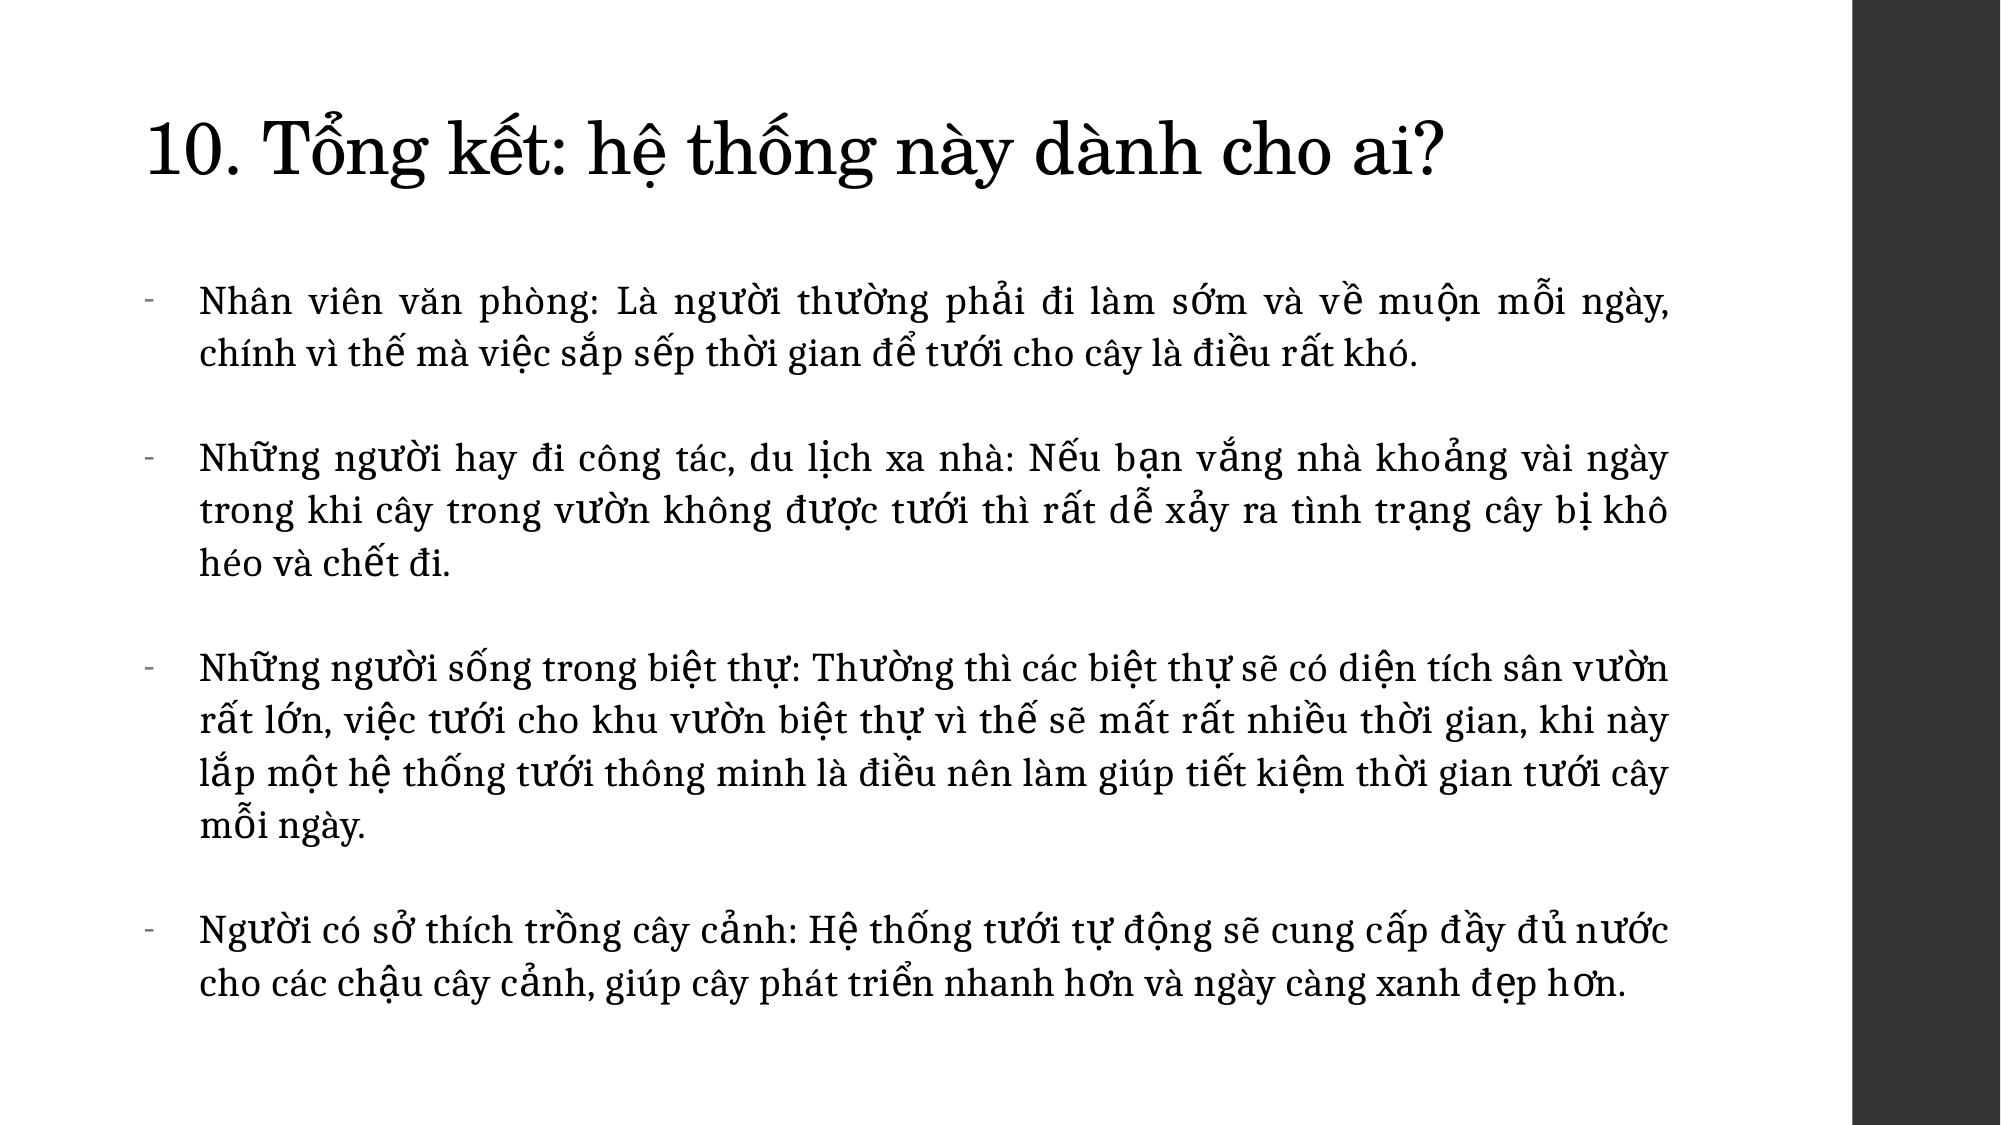

# 10. Tổng kết: hệ thống này dành cho ai?
Nhân viên văn phòng: Là người thường phải đi làm sớm và về muộn mỗi ngày, chính vì thế mà việc sắp sếp thời gian để tưới cho cây là điều rất khó.

Những người hay đi công tác, du lịch xa nhà: Nếu bạn vắng nhà khoảng vài ngày trong khi cây trong vườn không được tưới thì rất dễ xảy ra tình trạng cây bị khô héo và chết đi.

Những người sống trong biệt thự: Thường thì các biệt thự sẽ có diện tích sân vườn rất lớn, việc tưới cho khu vườn biệt thự vì thế sẽ mất rất nhiều thời gian, khi này lắp một hệ thống tưới thông minh là điều nên làm giúp tiết kiệm thời gian tưới cây mỗi ngày.

Người có sở thích trồng cây cảnh: Hệ thống tưới tự động sẽ cung cấp đầy đủ nước cho các chậu cây cảnh, giúp cây phát triển nhanh hơn và ngày càng xanh đẹp hơn.